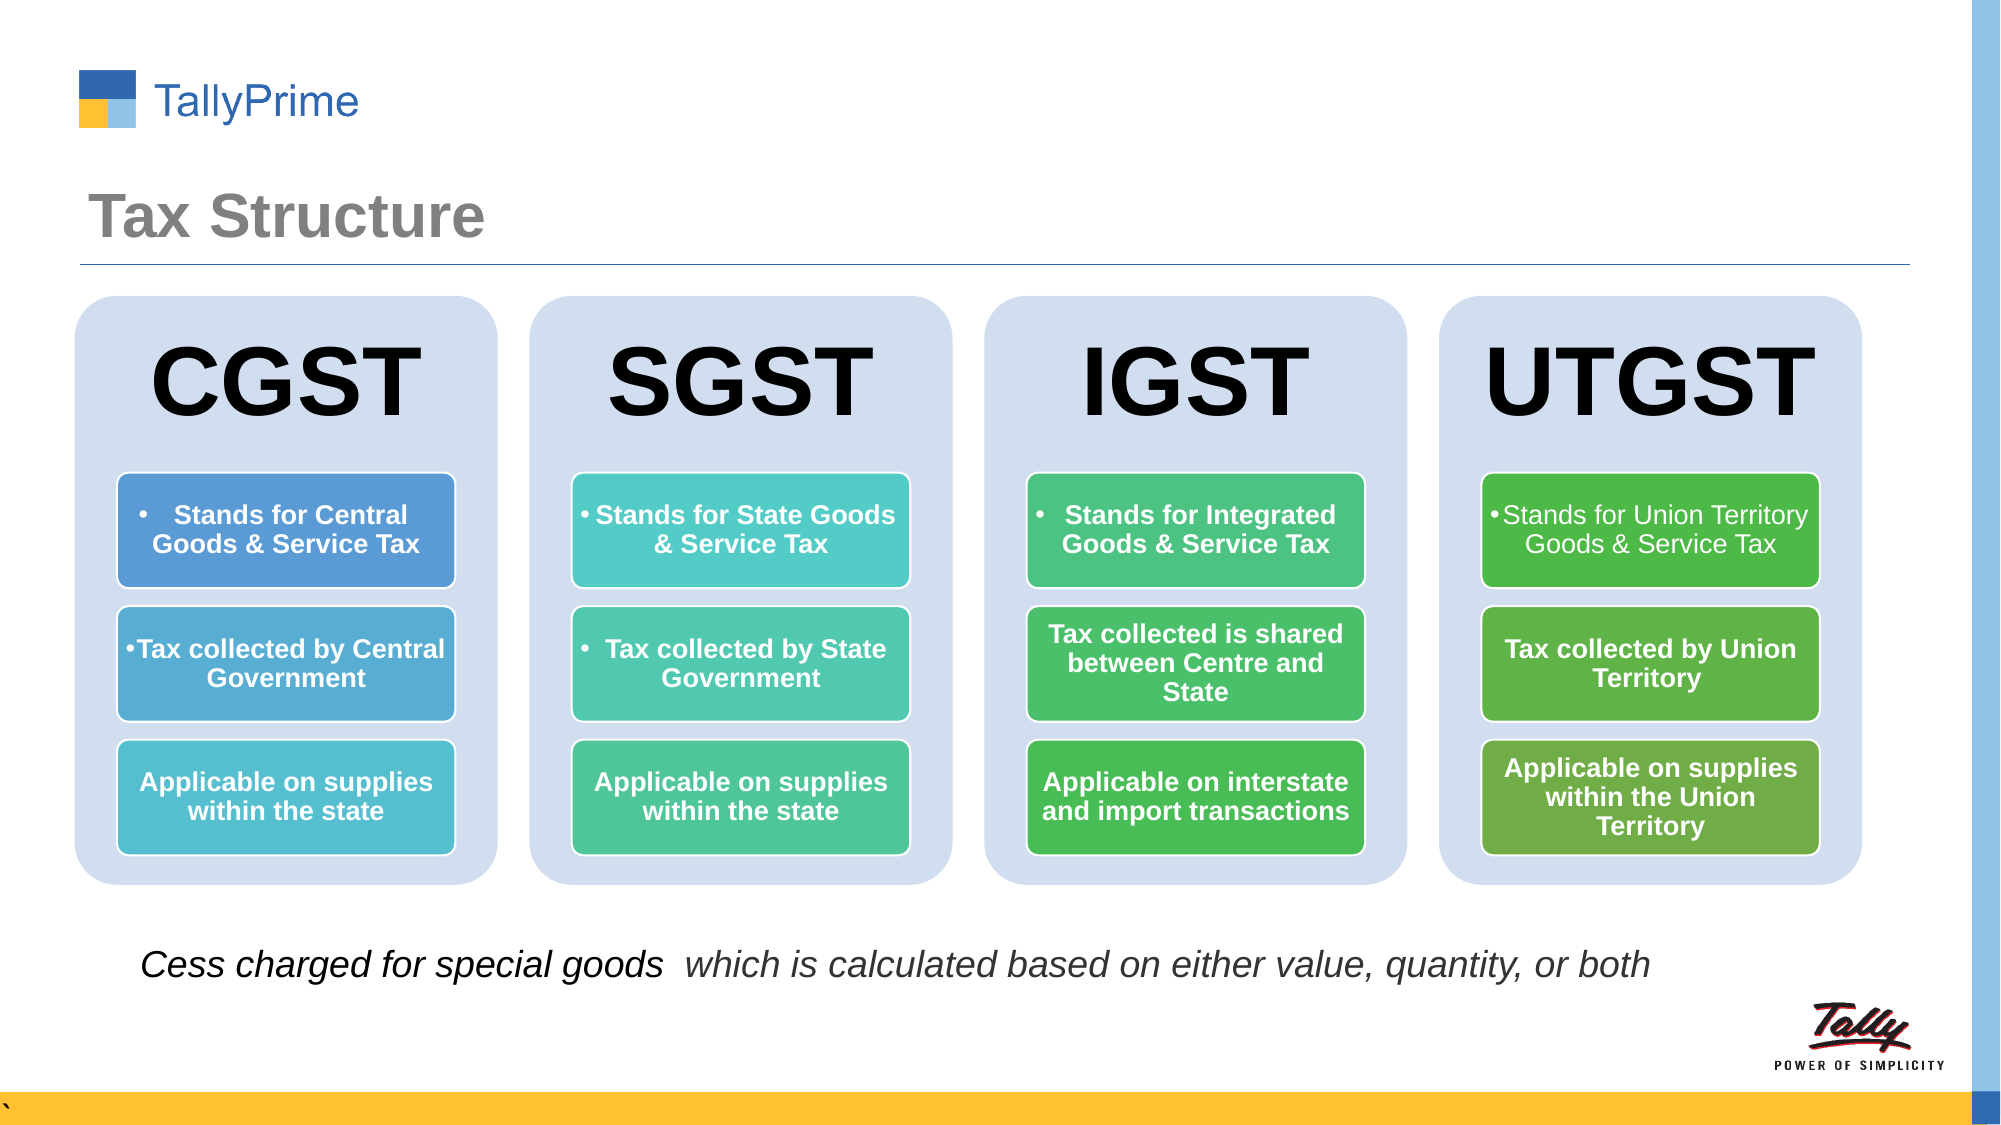

# Tax Structure
CGST
Stands for Central Goods & Service Tax
Tax collected by Central Government
Applicable on supplies within the state
SGST
IGST
UTGST
Stands for State Goods & Service Tax
Stands for Integrated Goods & Service Tax
Stands for Union Territory Goods & Service Tax
Tax collected by State Government
Tax collected is shared between Centre and State
Tax collected by Union Territory
Applicable on supplies within the state
Applicable on interstate and import transactions
Applicable on supplies within the Union Territory
Cess charged for special goods  which is calculated based on either value, quantity, or both